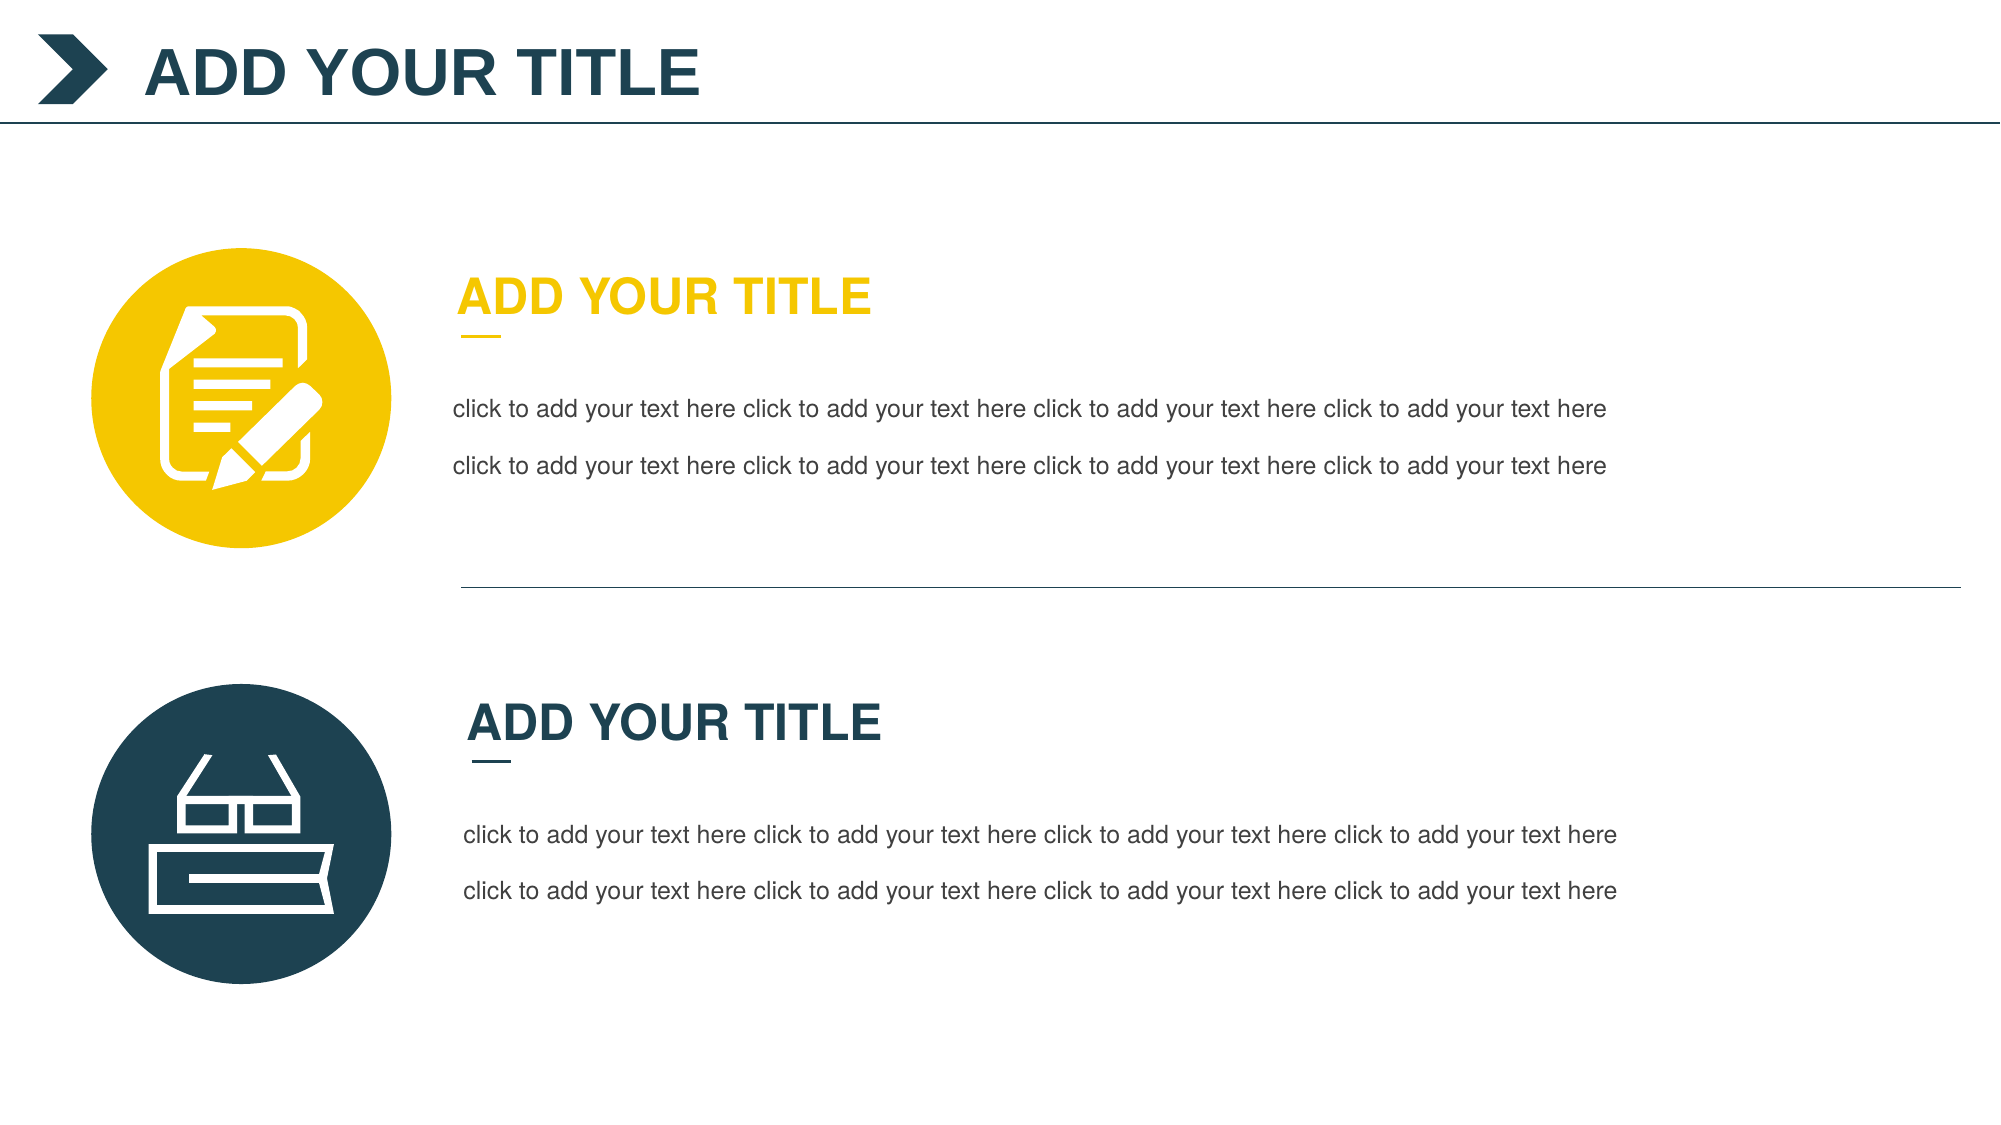

ADD YOUR TITLE
click to add your text here click to add your text here click to add your text here click to add your text here

click to add your text here click to add your text here click to add your text here click to add your text here

ADD YOUR TITLE

click to add your text here click to add your text here click to add your text here click to add your text here

click to add your text here click to add your text here click to add your text here click to add your text here